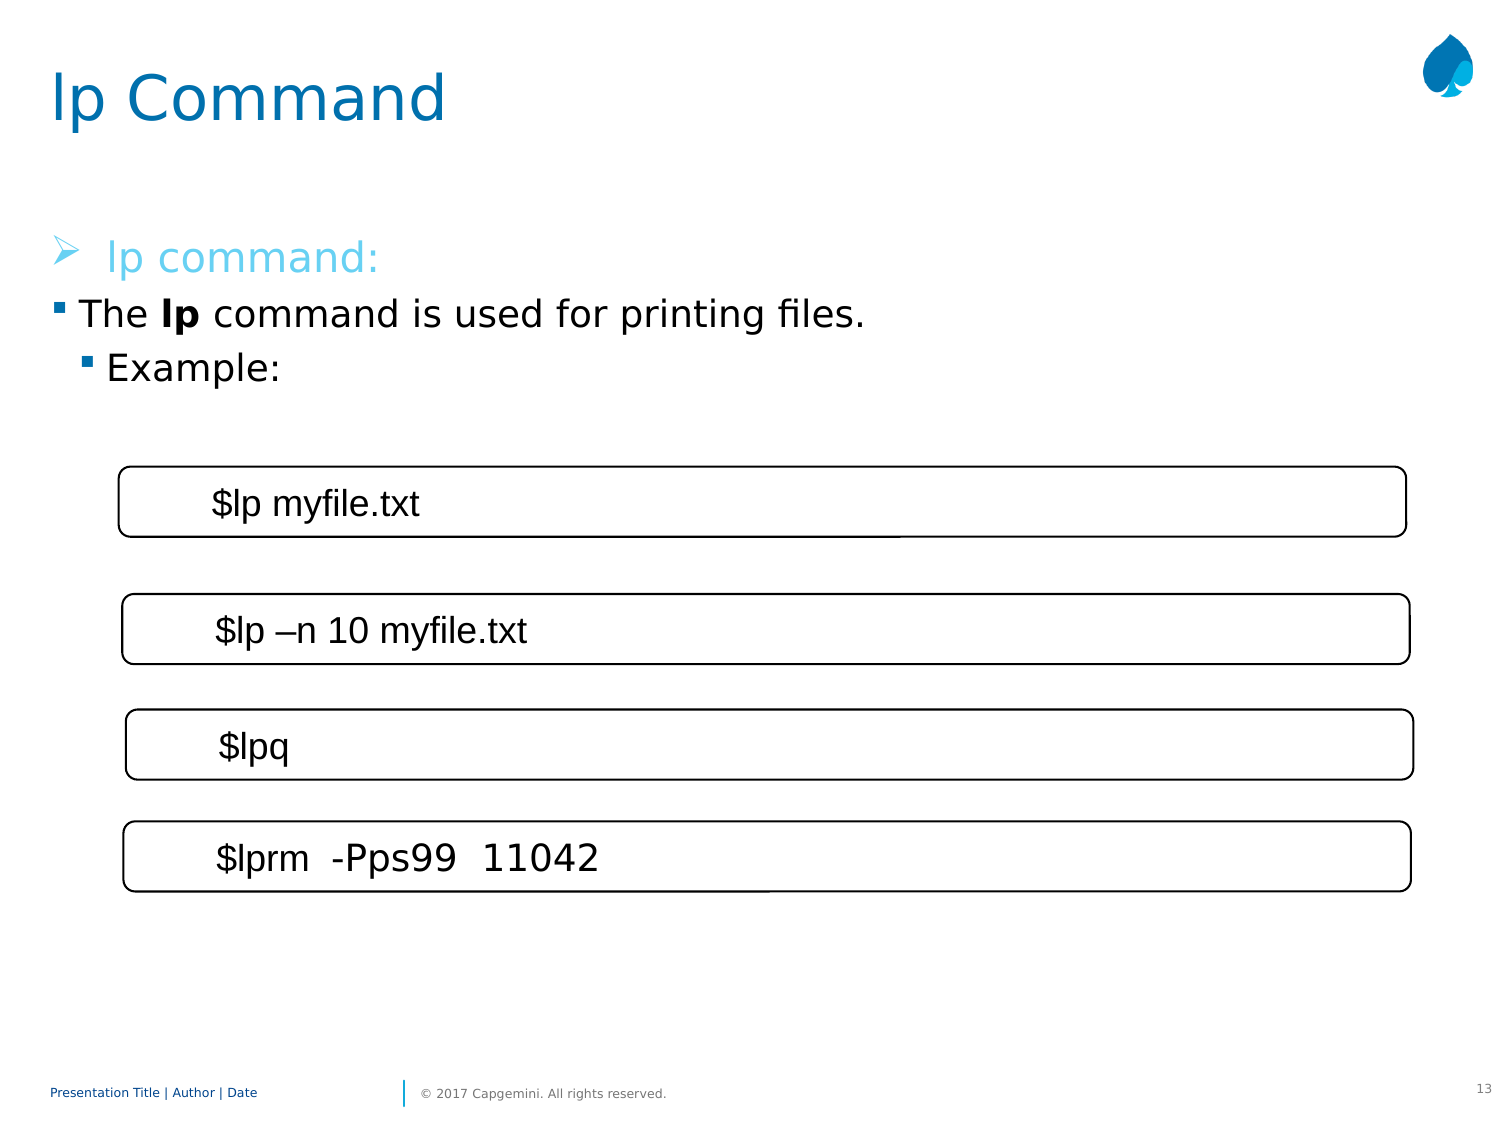

# lp Command
lp command:
The lp command is used for printing files.
Example:
$lp myfile.txt
$lp –n 10 myfile.txt
$lpq
$lprm  -Pps99  11042